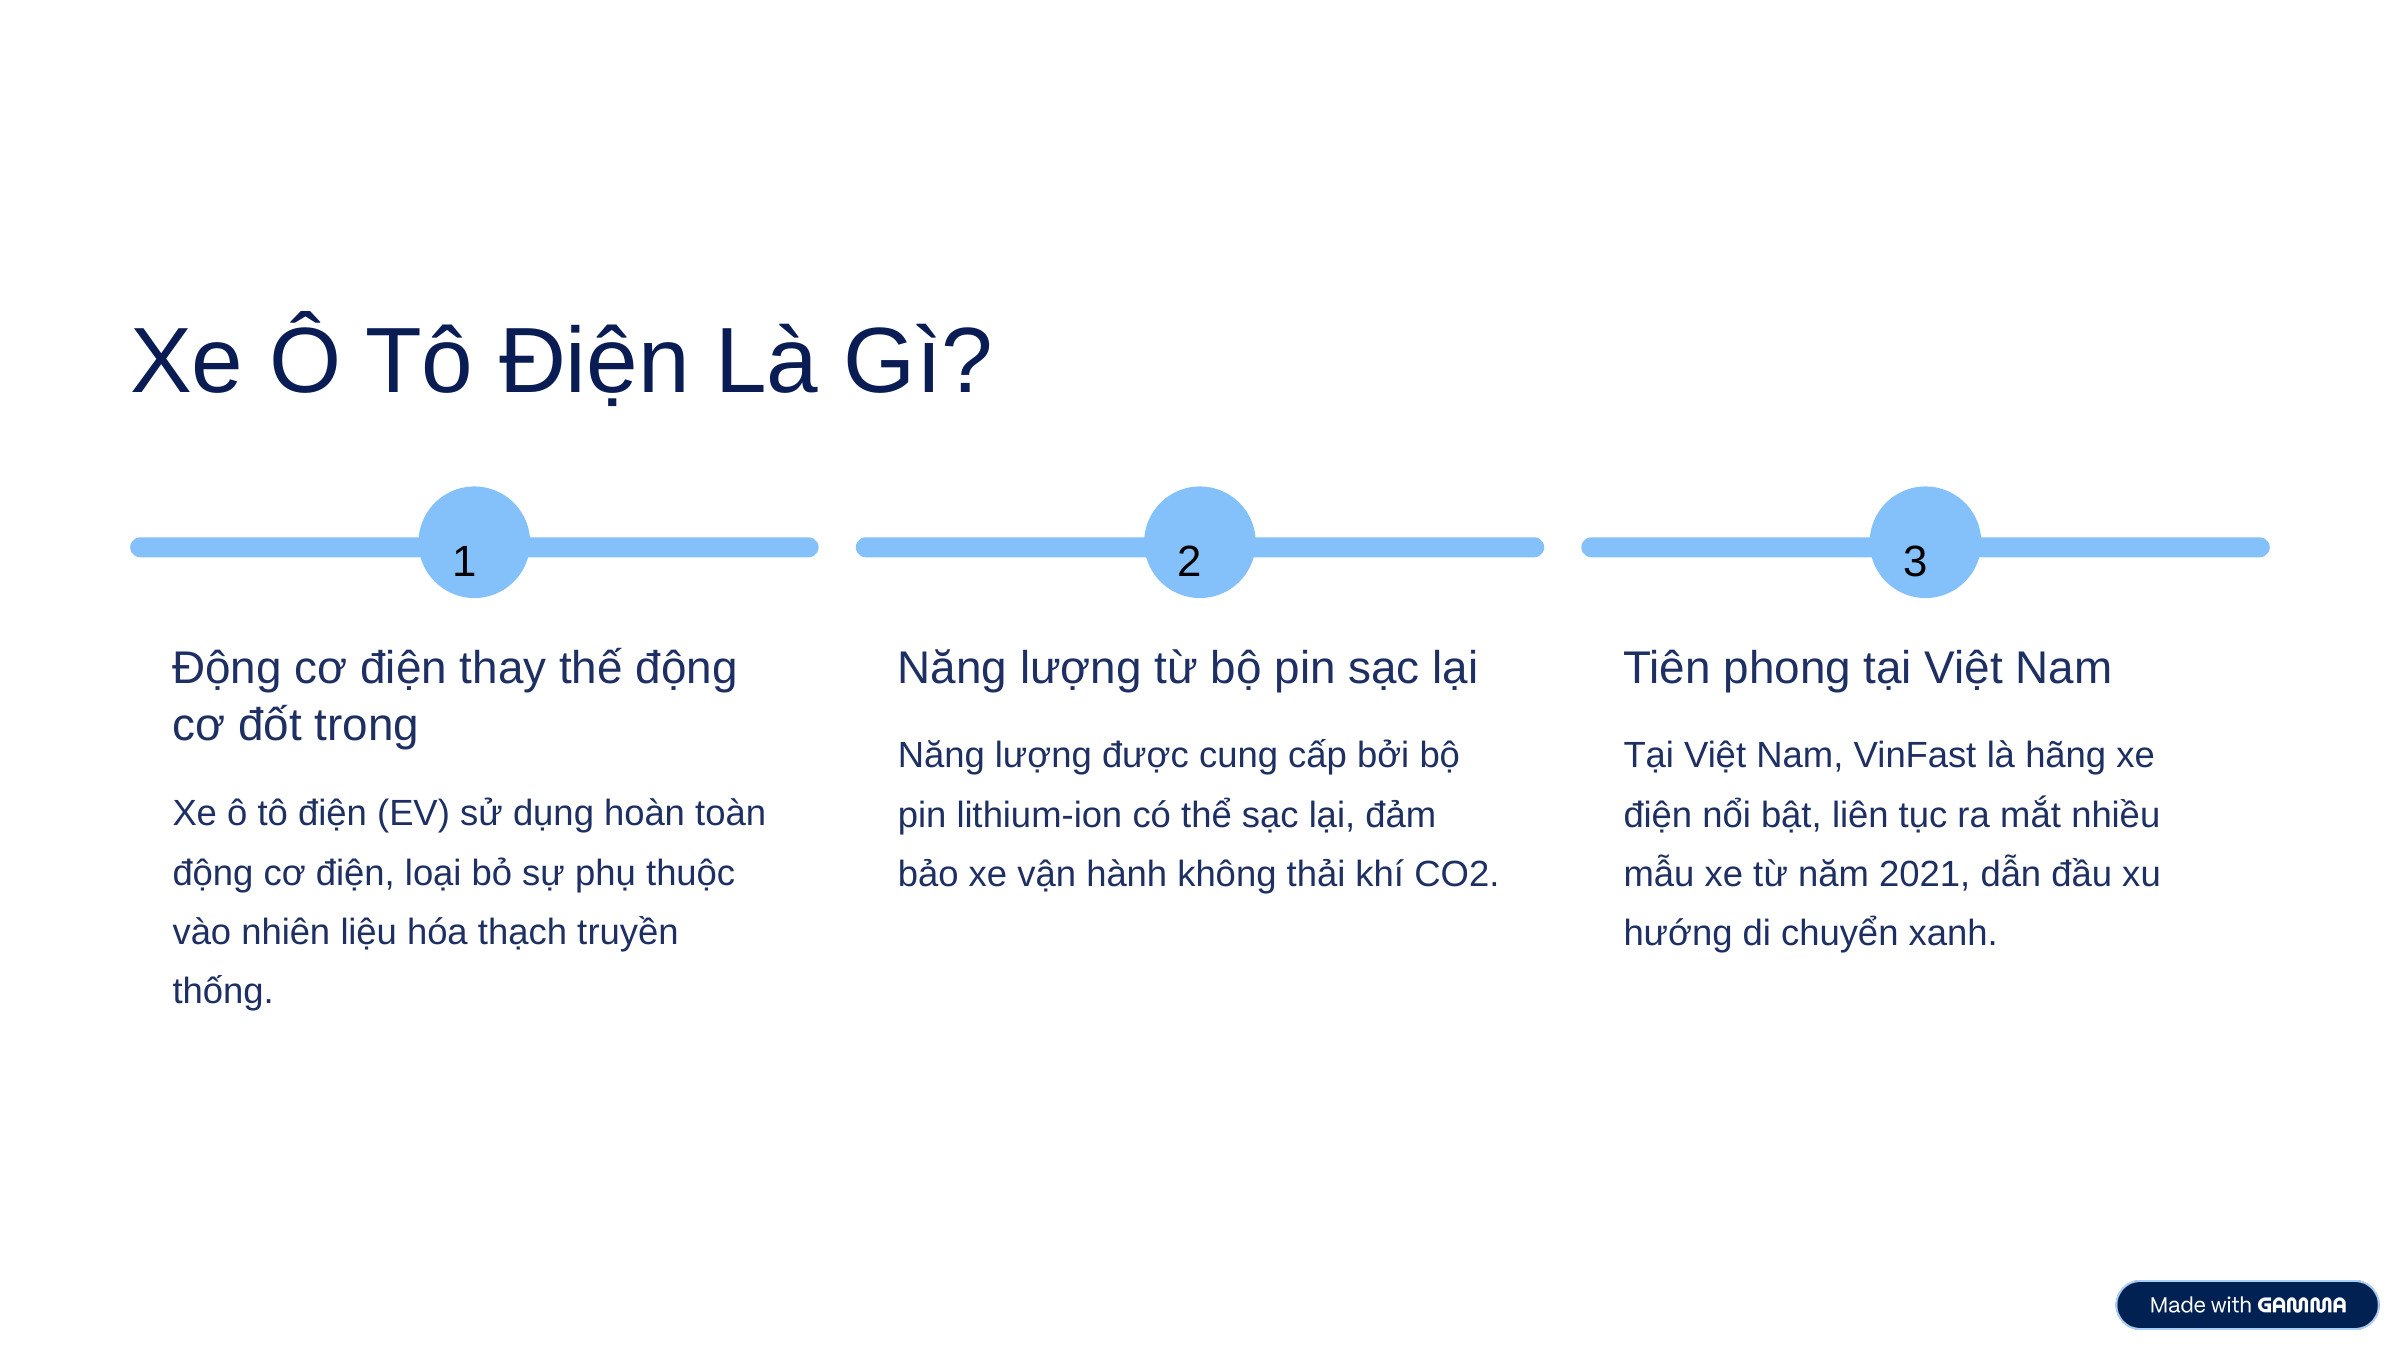

Xe Ô Tô Điện Là Gì?

1
2
3

Động cơ điện thay thế động cơ đốt trong
Năng lượng từ bộ pin sạc lại
Tiên phong tại Việt Nam
Năng lượng được cung cấp bởi bộ pin lithium-ion có thể sạc lại, đảm bảo xe vận hành không thải khí CO2.
Tại Việt Nam, VinFast là hãng xe điện nổi bật, liên tục ra mắt nhiều mẫu xe từ năm 2021, dẫn đầu xu hướng di chuyển xanh.
Xe ô tô điện (EV) sử dụng hoàn toàn động cơ điện, loại bỏ sự phụ thuộc vào nhiên liệu hóa thạch truyền thống.